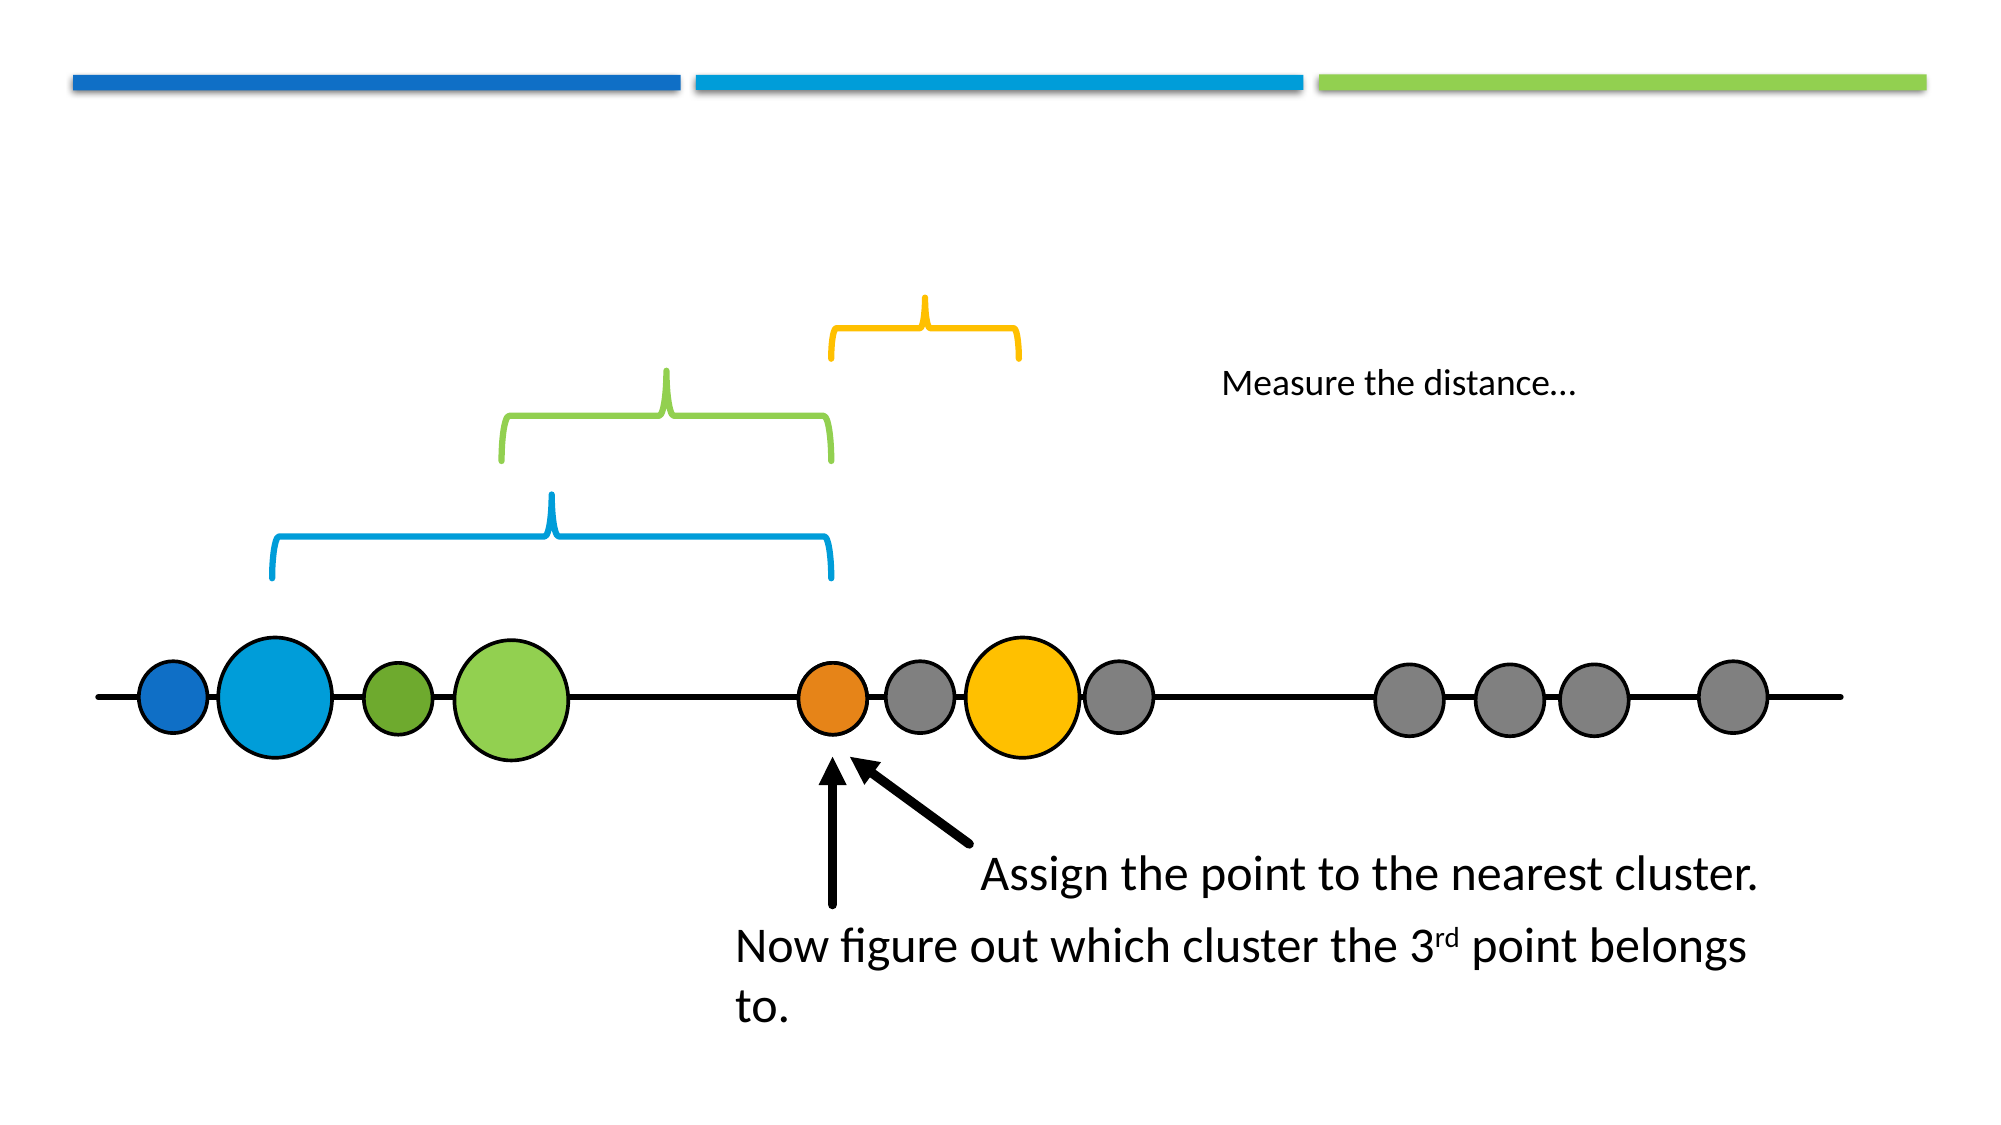

Measure the distance…

Assign the point to the nearest cluster.
Now figure out which cluster the 3rd point belongs to.